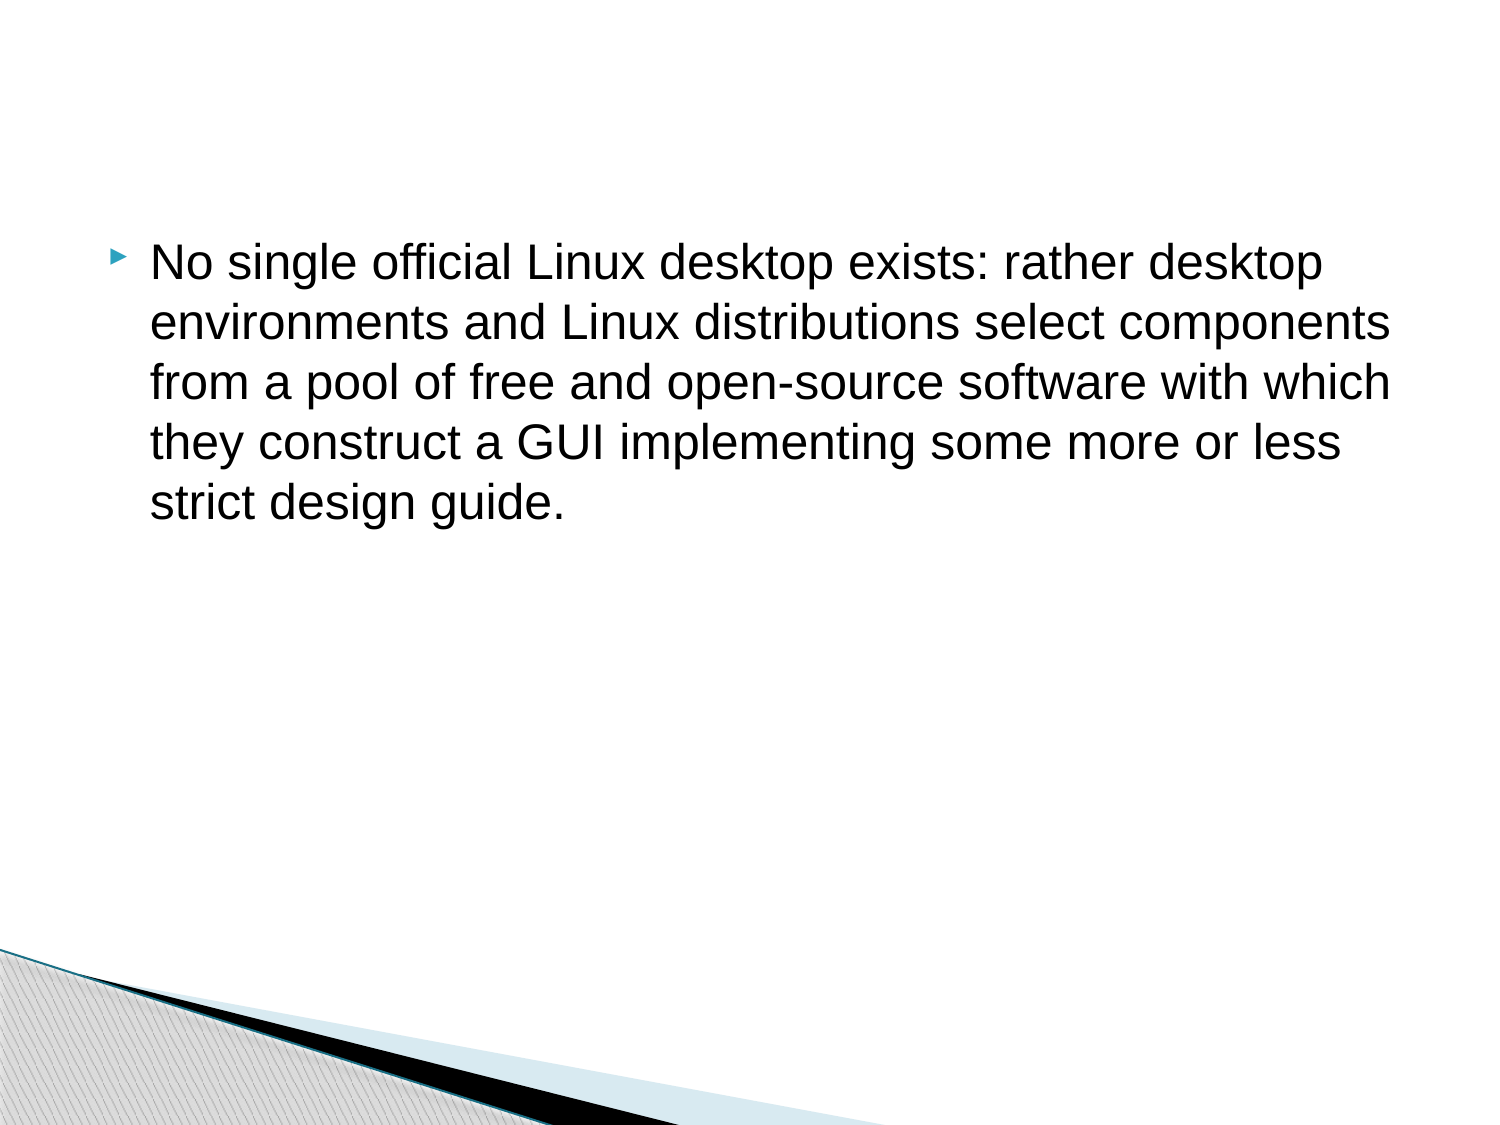

No single official Linux desktop exists: rather desktop environments and Linux distributions select components from a pool of free and open-source software with which they construct a GUI implementing some more or less strict design guide.